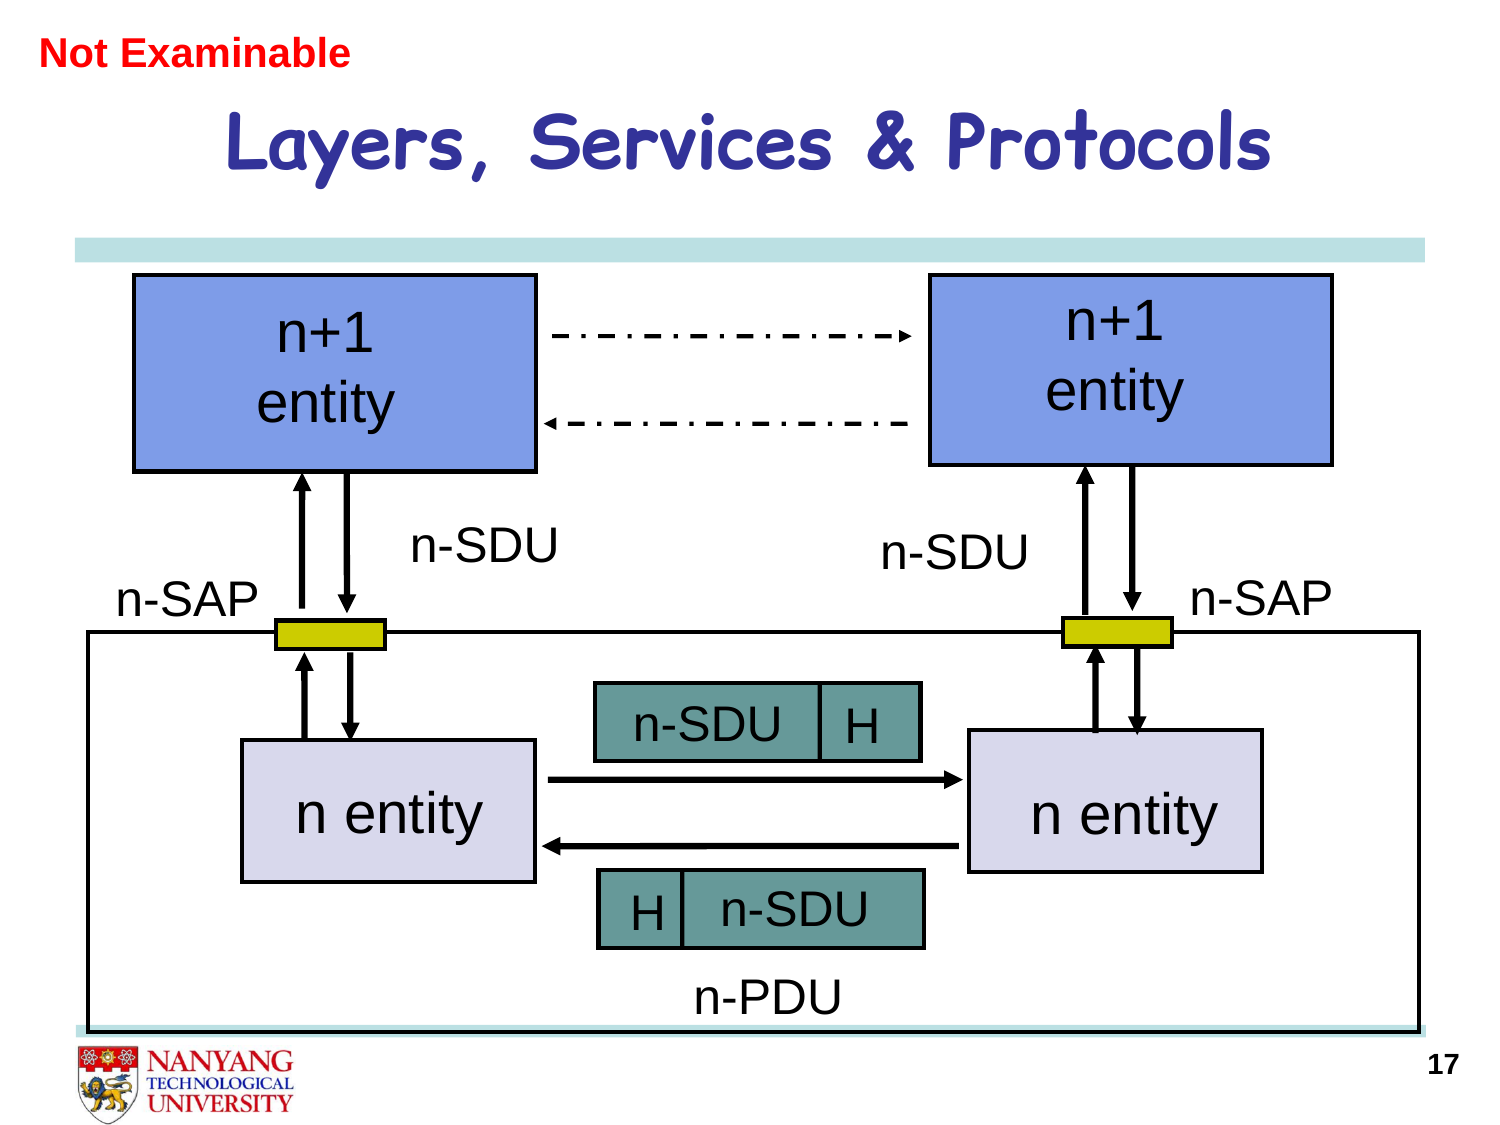

Not Examinable
# Layers, Services & Protocols

n+1
entity
n+1
entity

n-SDU
n-SDU
n-SAP
n-SAP

n-SDU
H

n entity
n entity

n-SDU

H

n-PDU
17